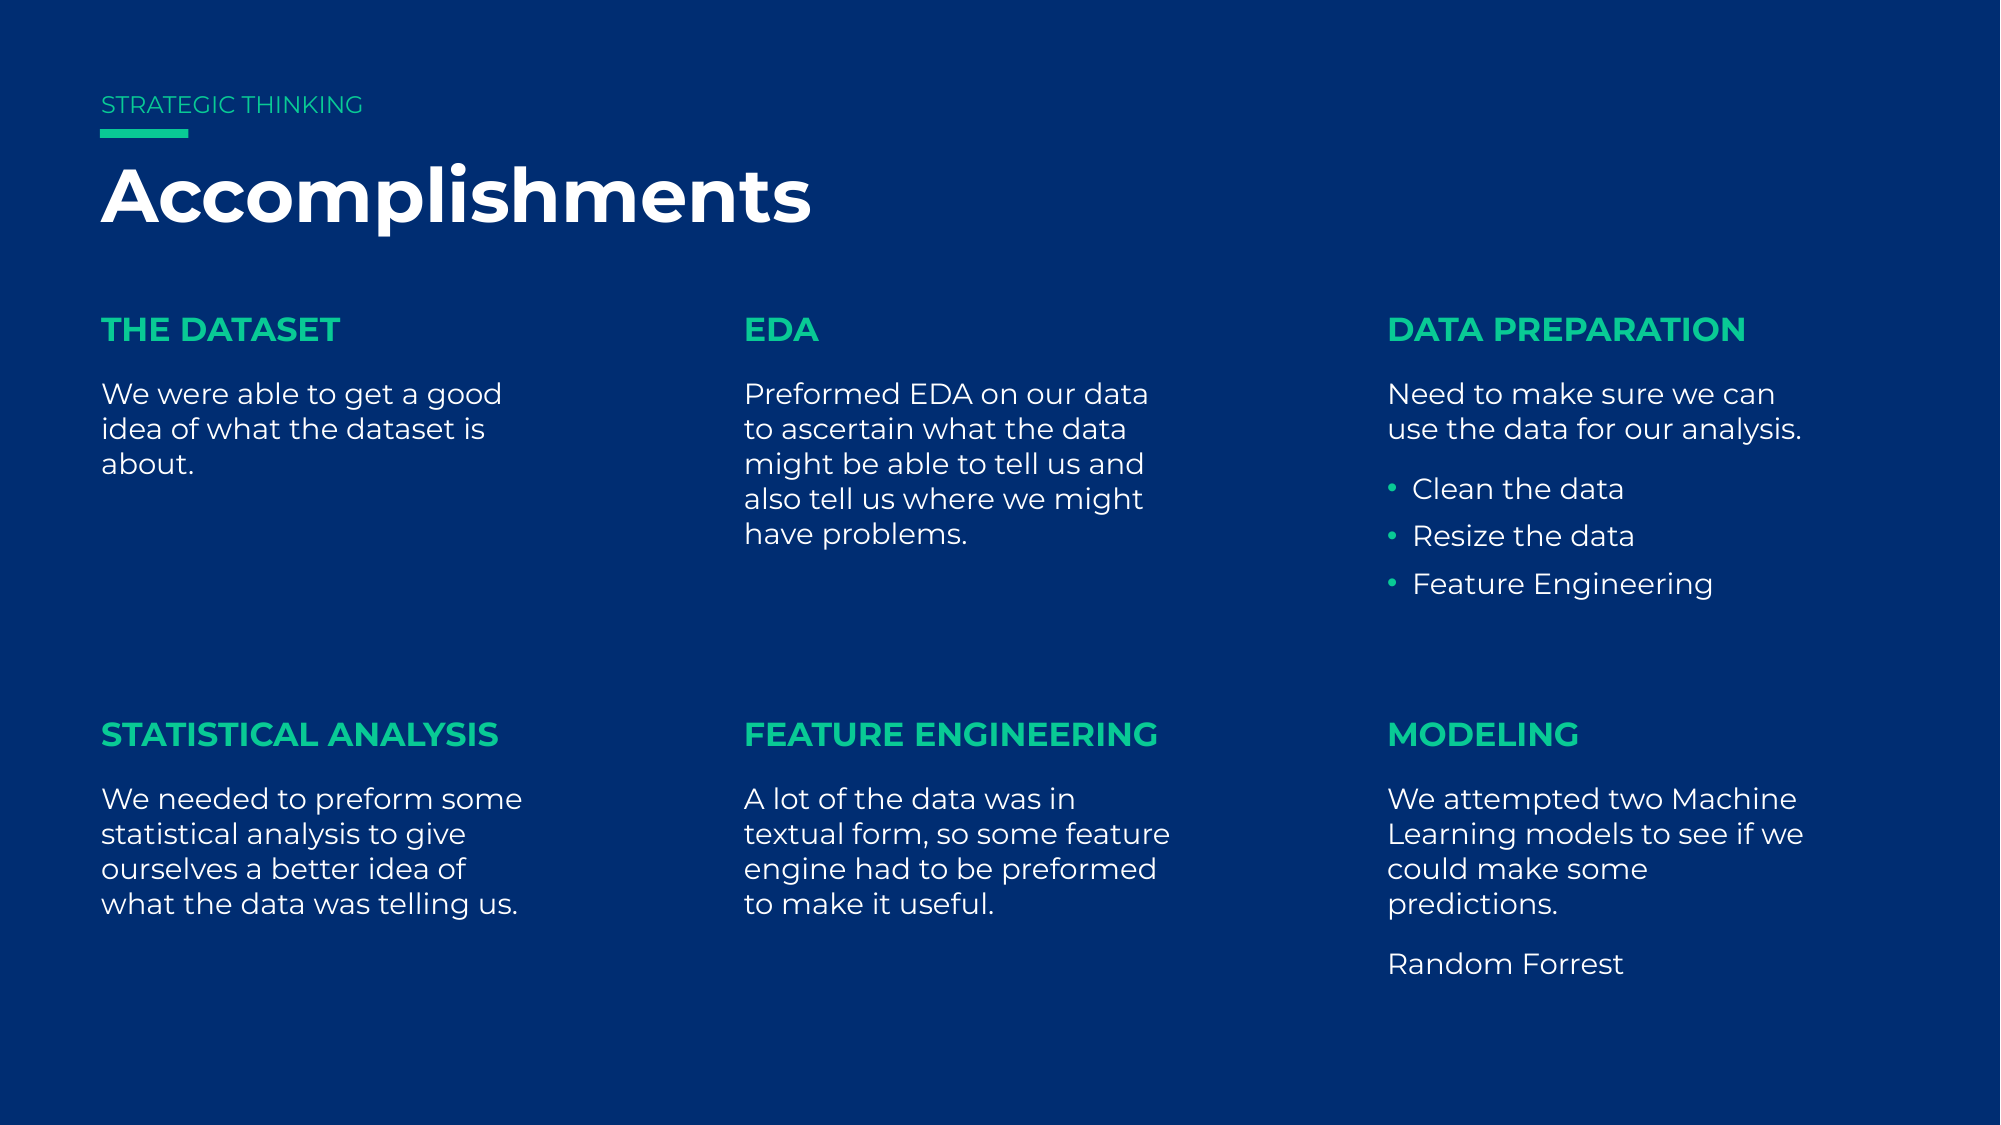

STRATEGIC THINKING
# Accomplishments
THE DATASET
EDA
DATA PREPARATION
Need to make sure we can use the data for our analysis.
Clean the data
Resize the data
Feature Engineering
We were able to get a good idea of what the dataset is about.

Preformed EDA on our data to ascertain what the data might be able to tell us and also tell us where we might have problems.

STATISTICAL ANALYSIS
FEATURE ENGINEERING
MODELING
We needed to preform some statistical analysis to give ourselves a better idea of what the data was telling us.
We attempted two Machine Learning models to see if we could make some predictions.
Random Forrest
A lot of the data was in textual form, so some feature engine had to be preformed to make it useful.